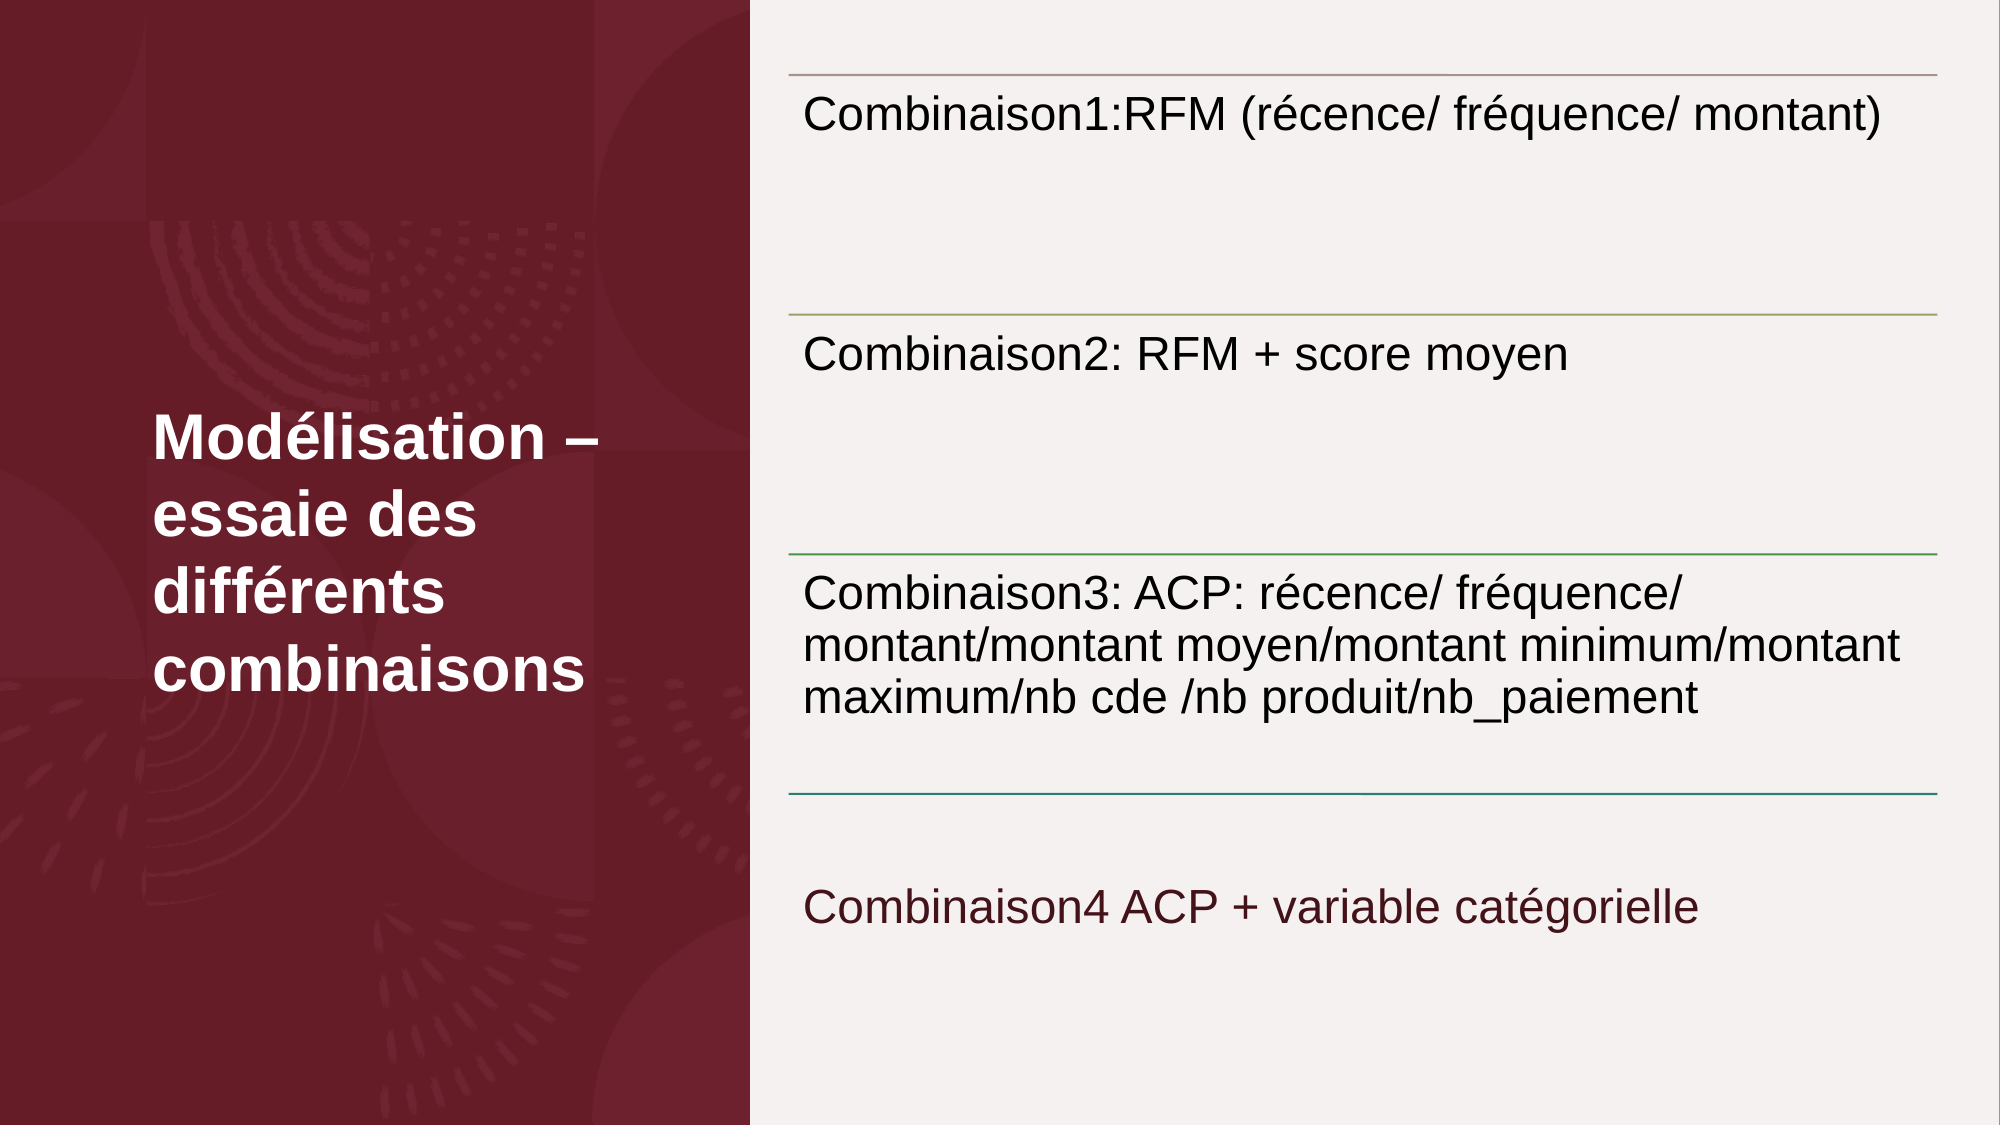

Combinaison1:RFM (récence/ fréquence/ montant)
Combinaison2: RFM + score moyen
Combinaison3: ACP: récence/ fréquence/ montant/montant moyen/montant minimum/montant maximum/nb cde /nb produit/nb_paiement

Combinaison4 ACP + variable catégorielle
# Modélisation – essaie des différents combinaisons